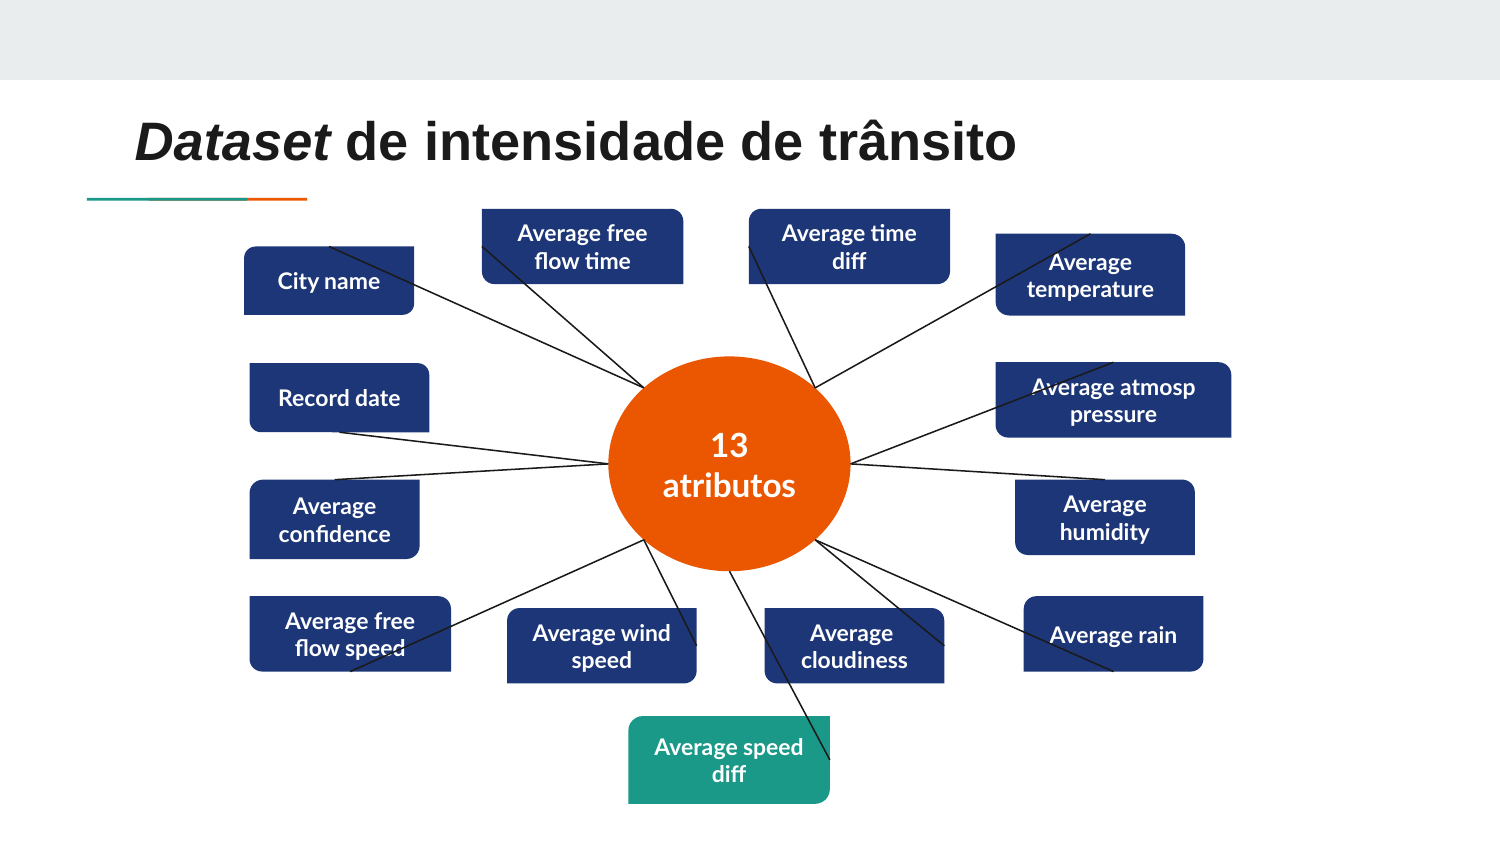

# Dataset de intensidade de trânsito
Average free flow time
Average time diff
Average temperature
City name
13 atributos
Average atmosp pressure
Record date
Average confidence
Average humidity
Average free flow speed
Average rain
Average wind speed
Average
cloudiness
Average speed diff